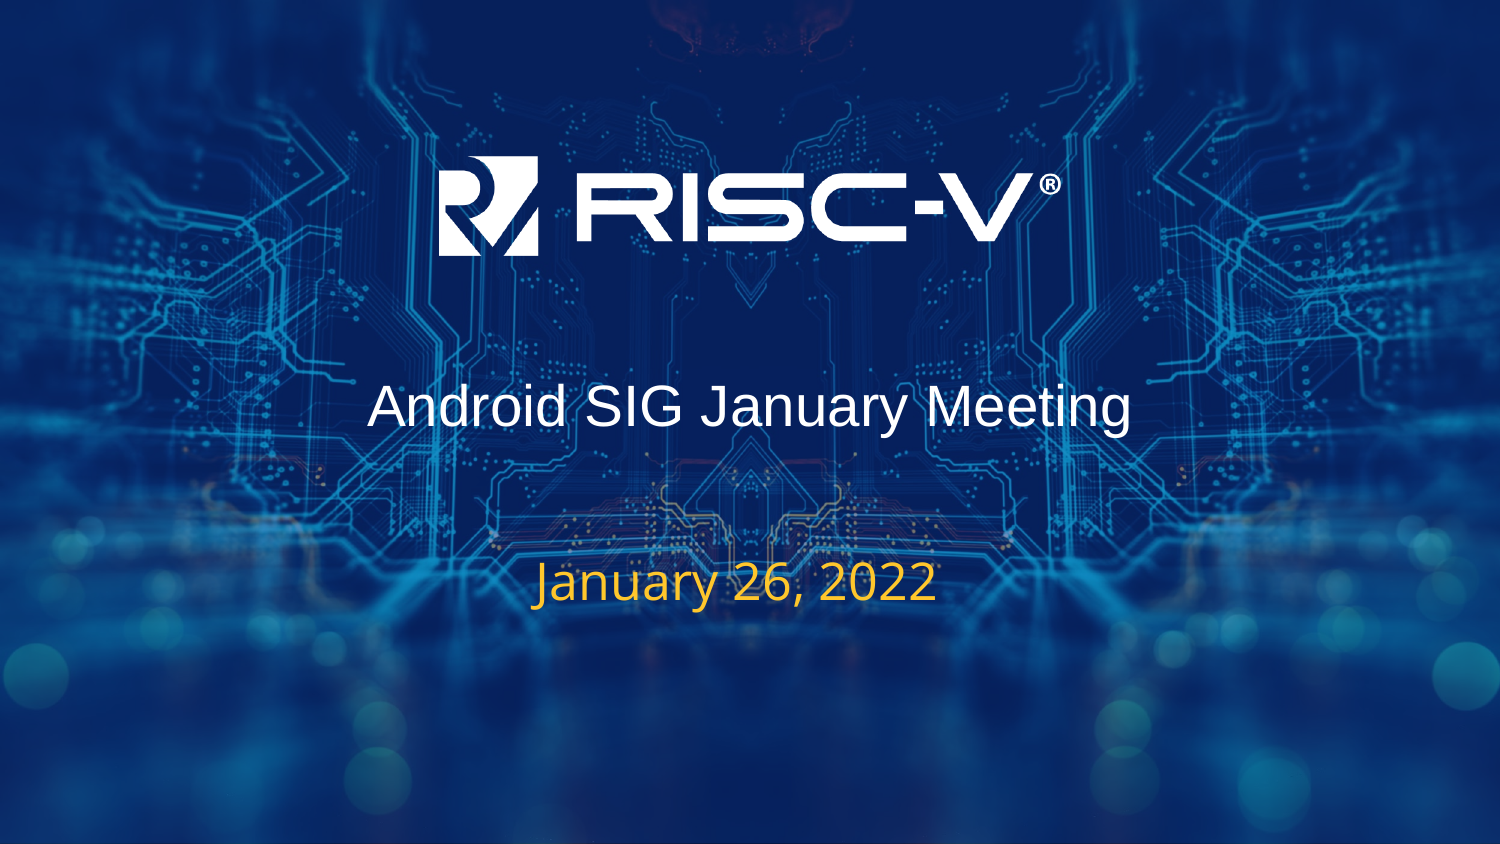

# Android SIG January Meeting
January 26, 2022